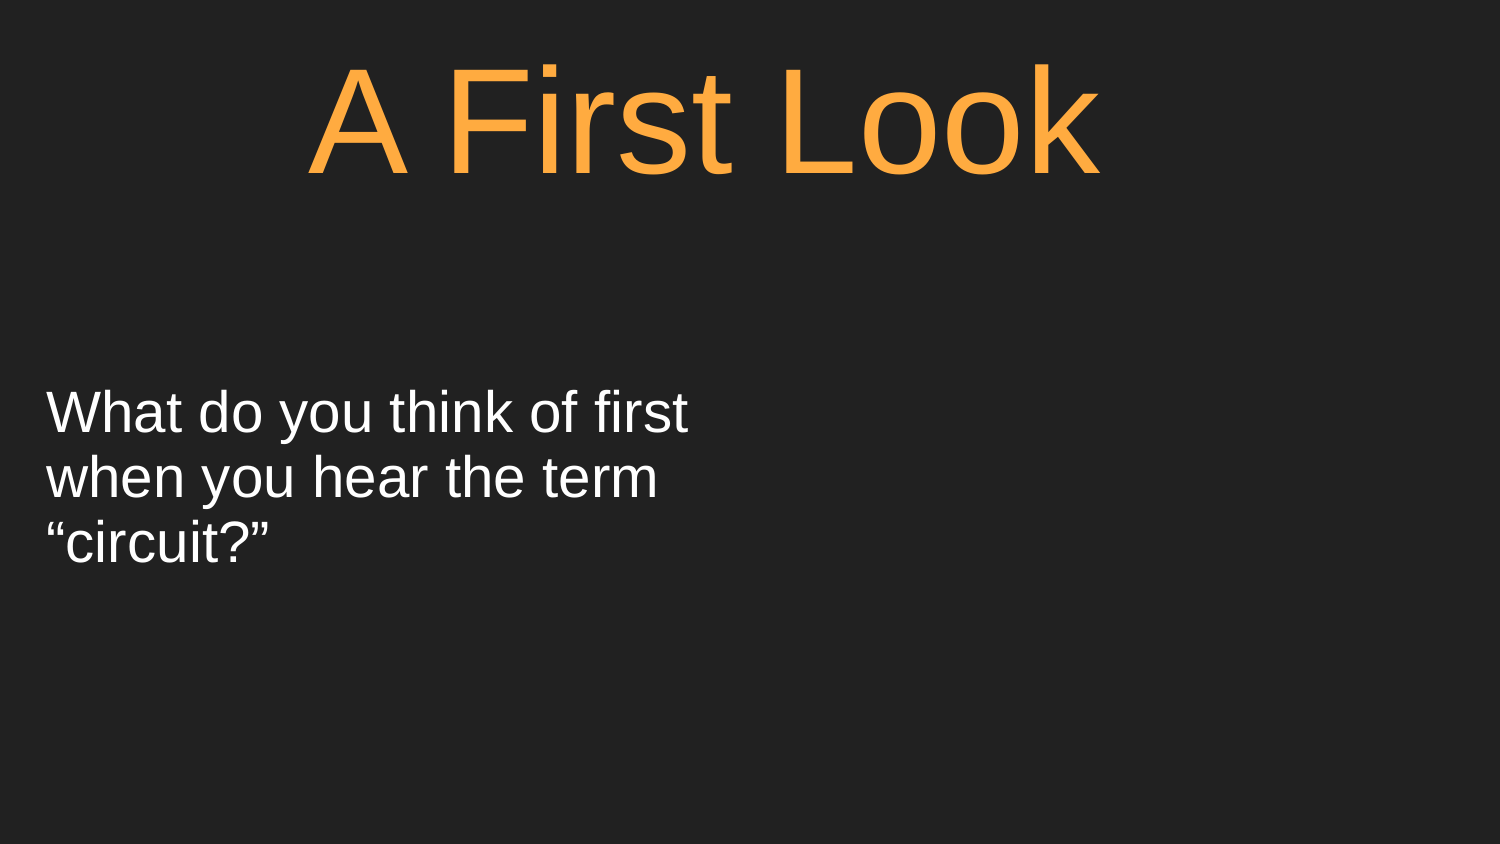

A First Look
# What do you think of first when you hear the term “circuit?”